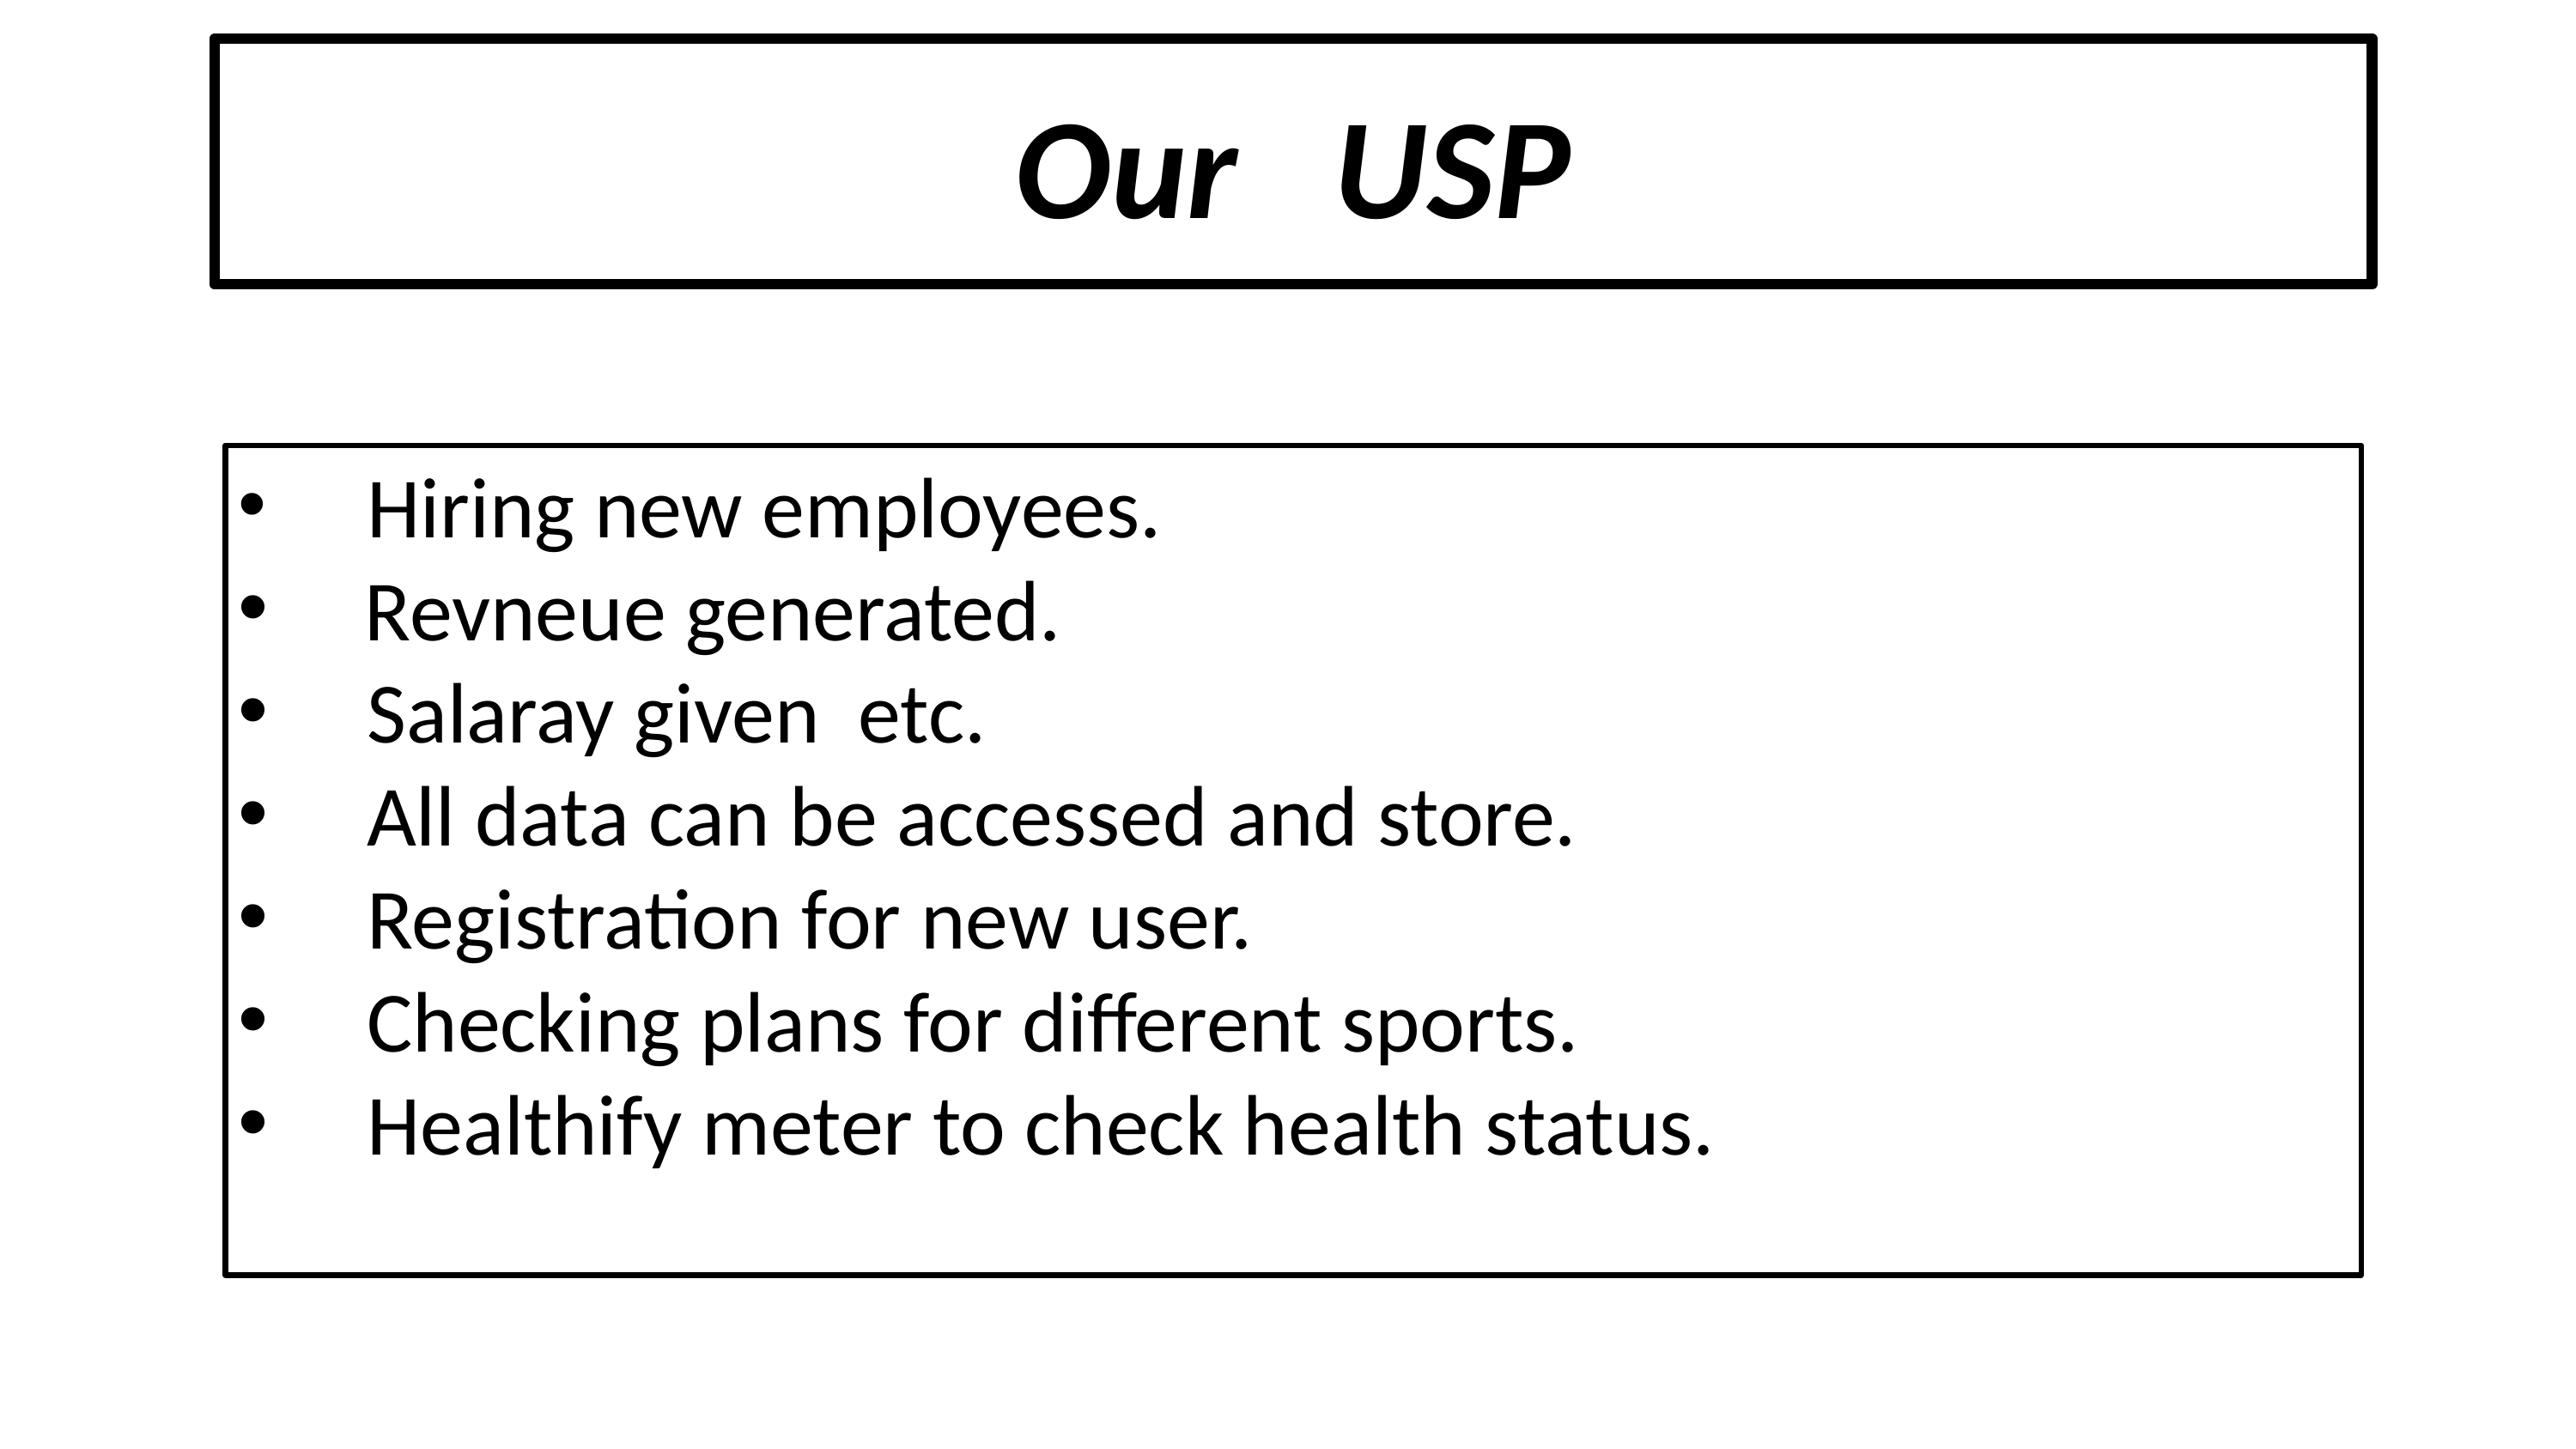

# Our   USP
 	Hiring new employees.
     Revneue generated.
 	Salaray given  etc.
  	All data can be accessed and store.
 	Registration for new user.
 	Checking plans for different sports.
 	Healthify meter to check health status.